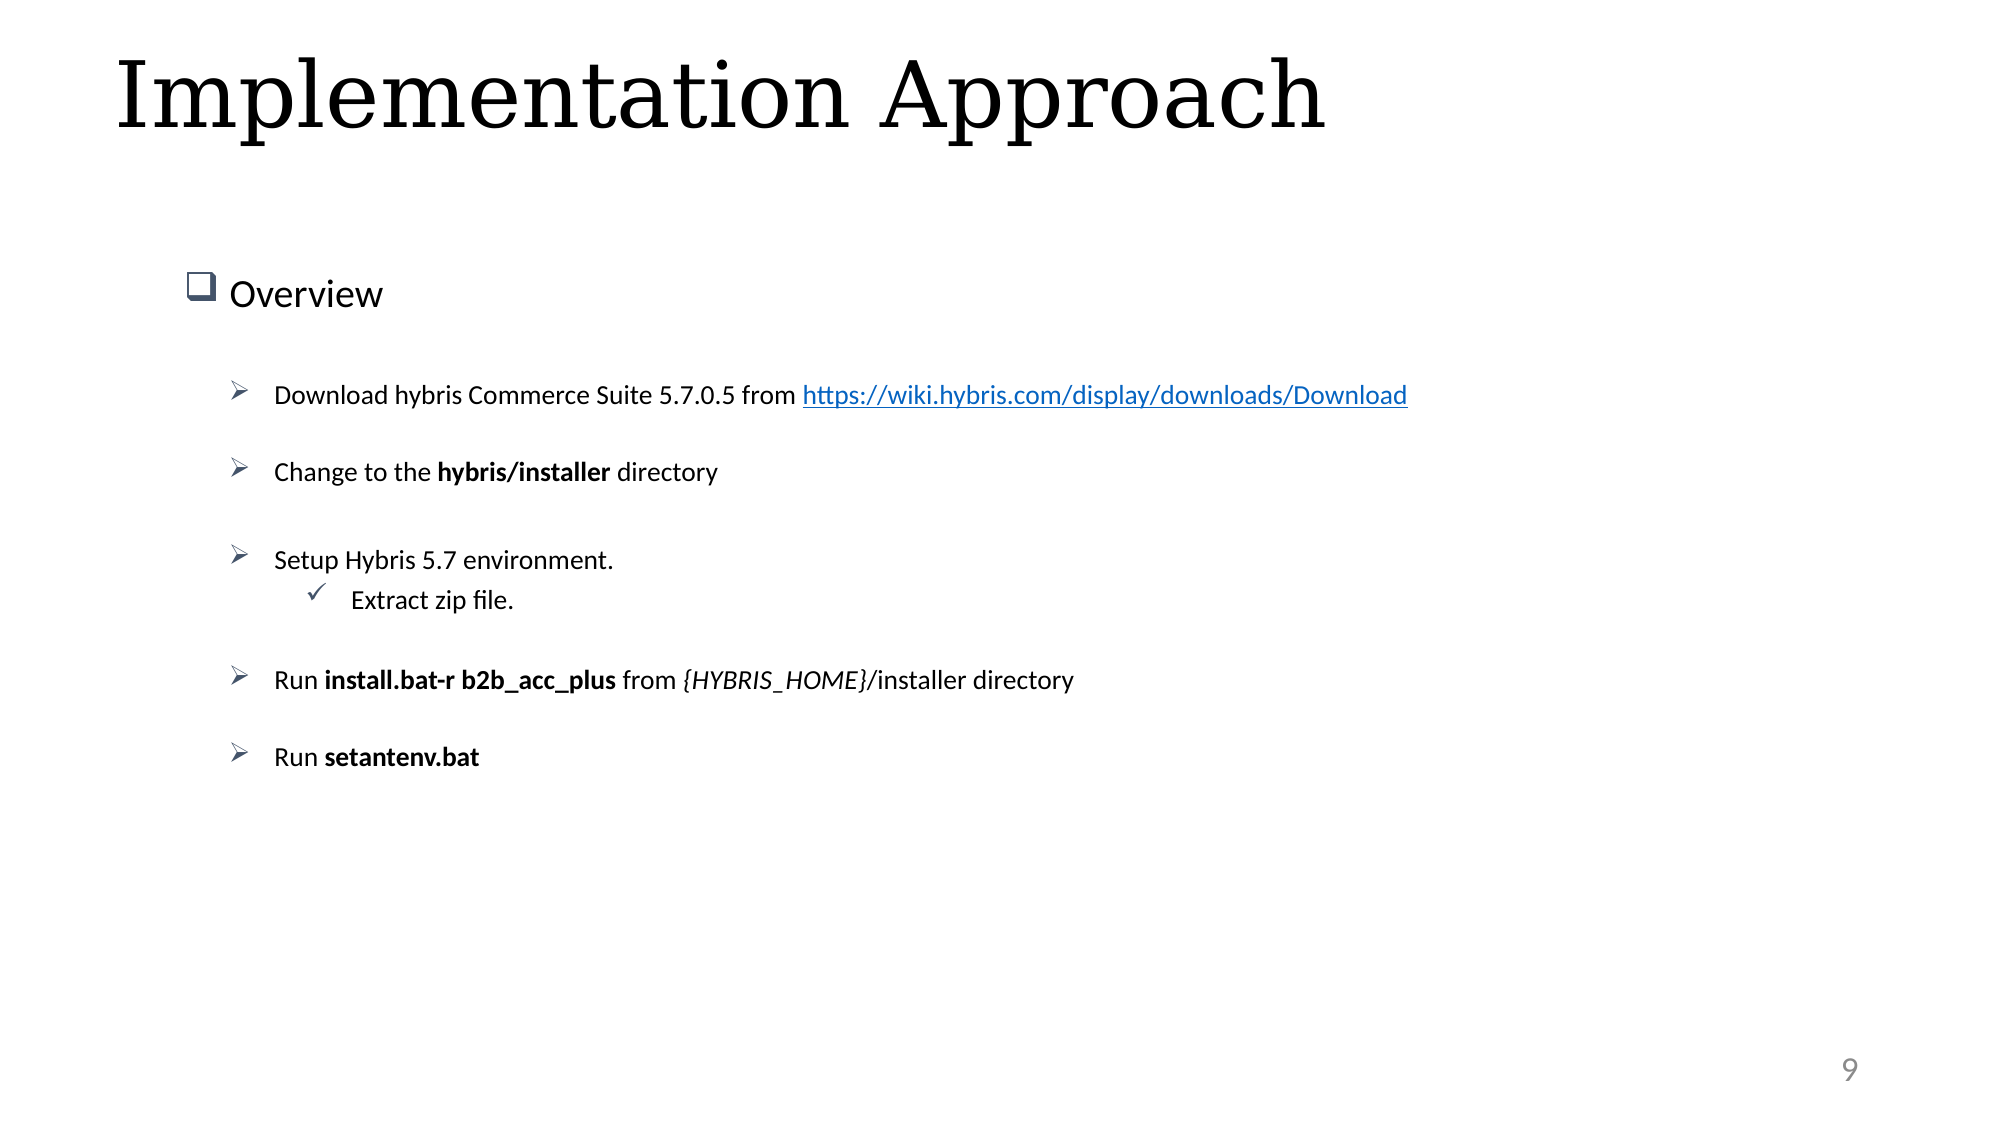

# Implementation Approach

Overview

Download hybris Commerce Suite 5.7.0.5 from https://wiki.hybris.com/display/downloads/Download

Change to the hybris/installer directory

Setup Hybris 5.7 environment.
Extract zip file.
Run install.bat-r b2b_acc_plus from {HYBRIS_HOME}/installer directory

Run setantenv.bat

9